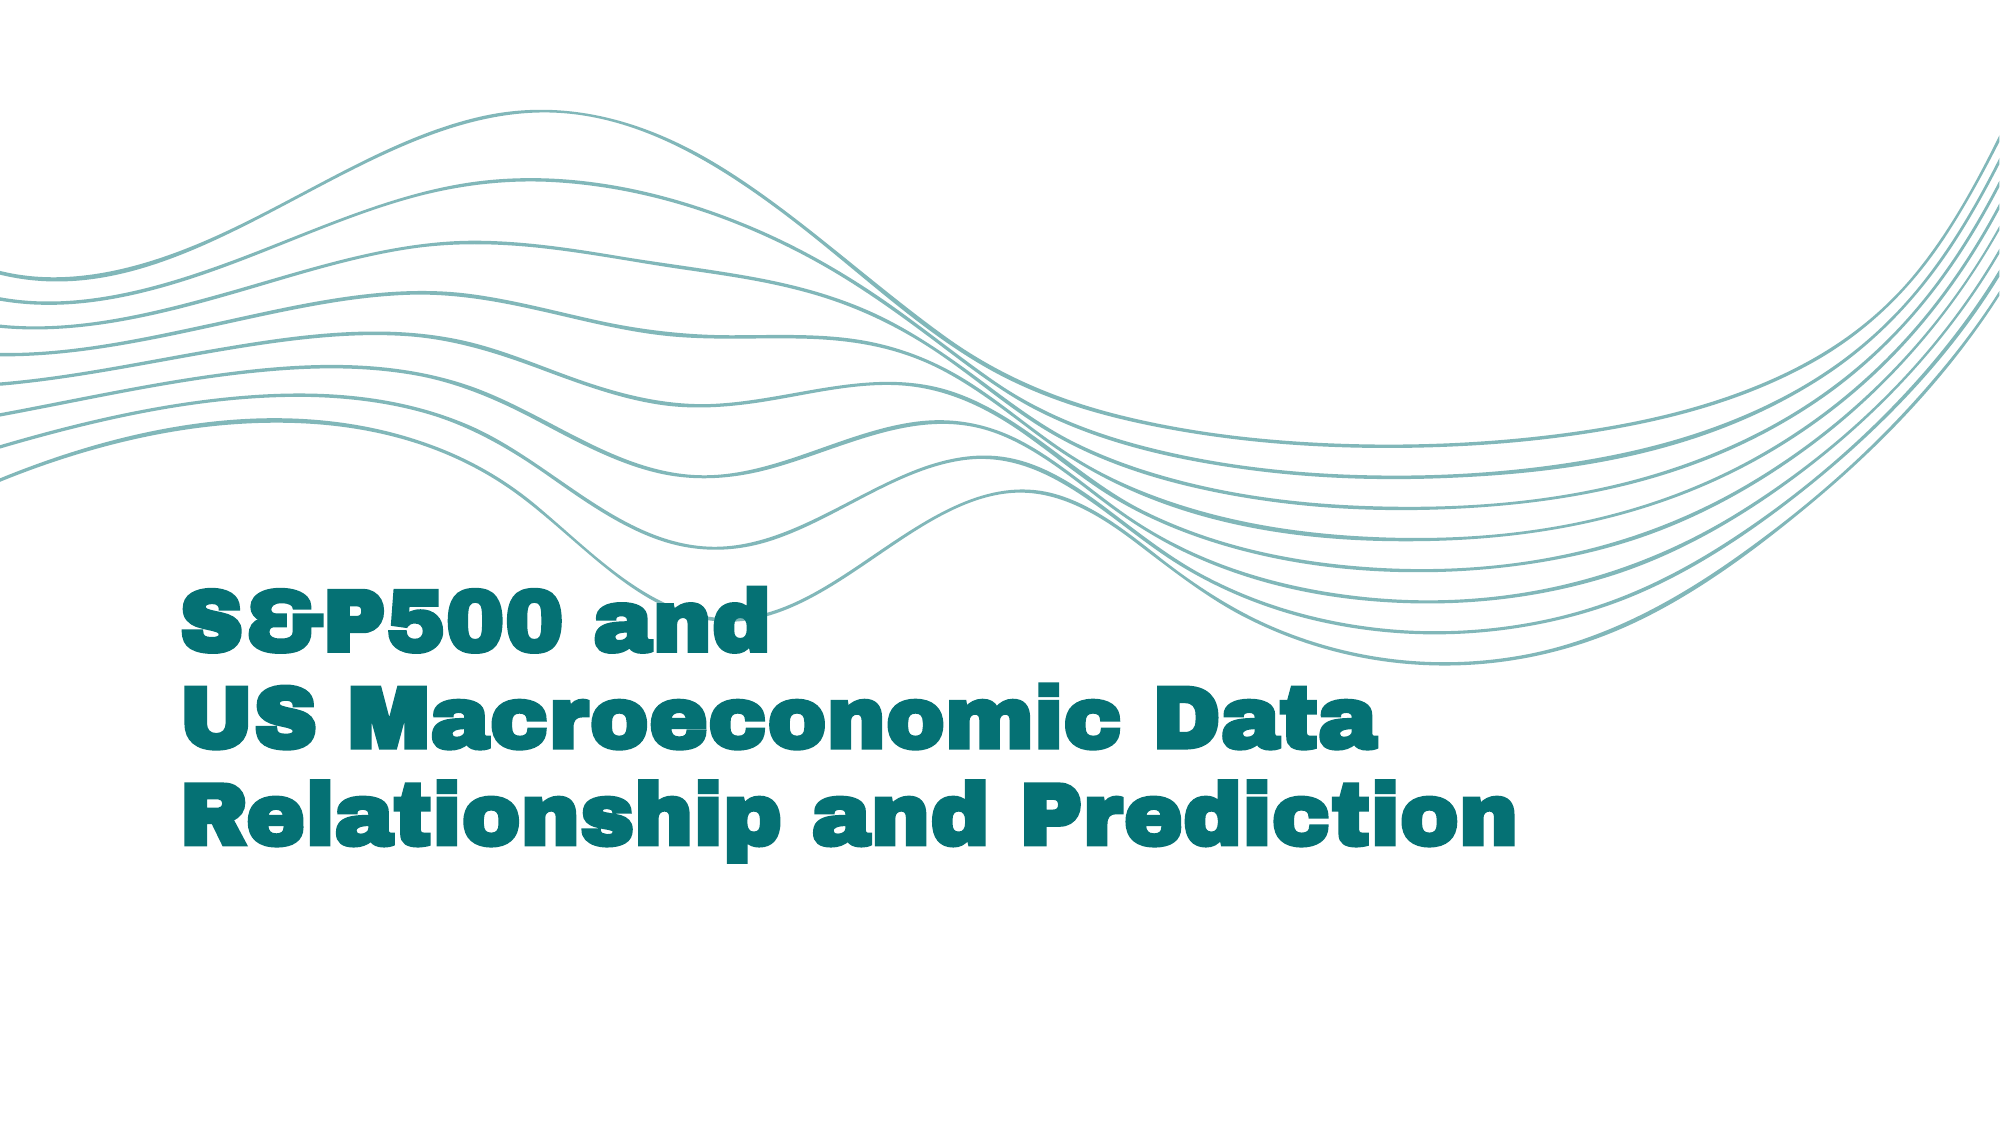

# S&P500 and US Macroeconomic Data Relationship and Prediction